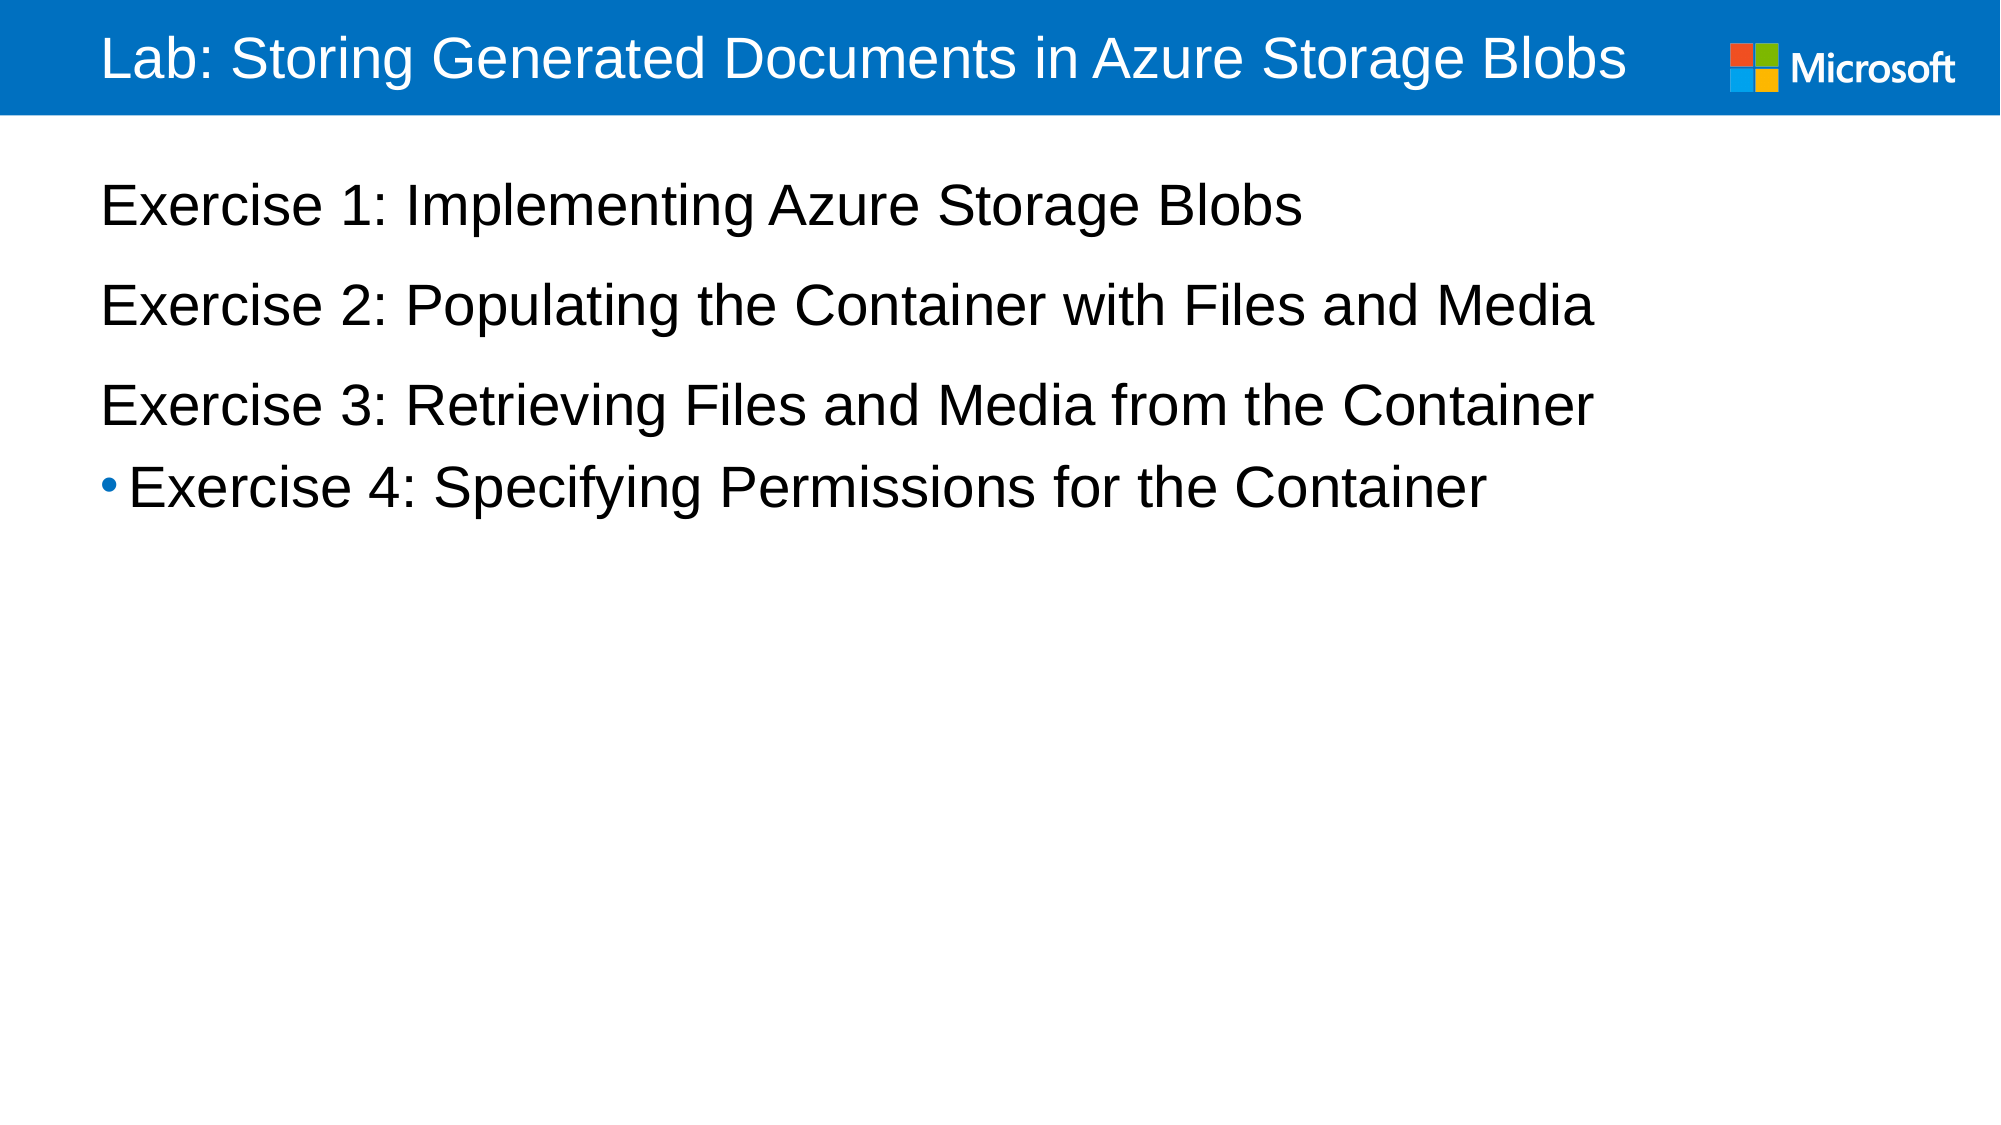

# Lab: Storing Generated Documents in Azure Storage Blobs
Exercise 1: Implementing Azure Storage Blobs
Exercise 2: Populating the Container with Files and Media
Exercise 3: Retrieving Files and Media from the Container
Exercise 4: Specifying Permissions for the Container